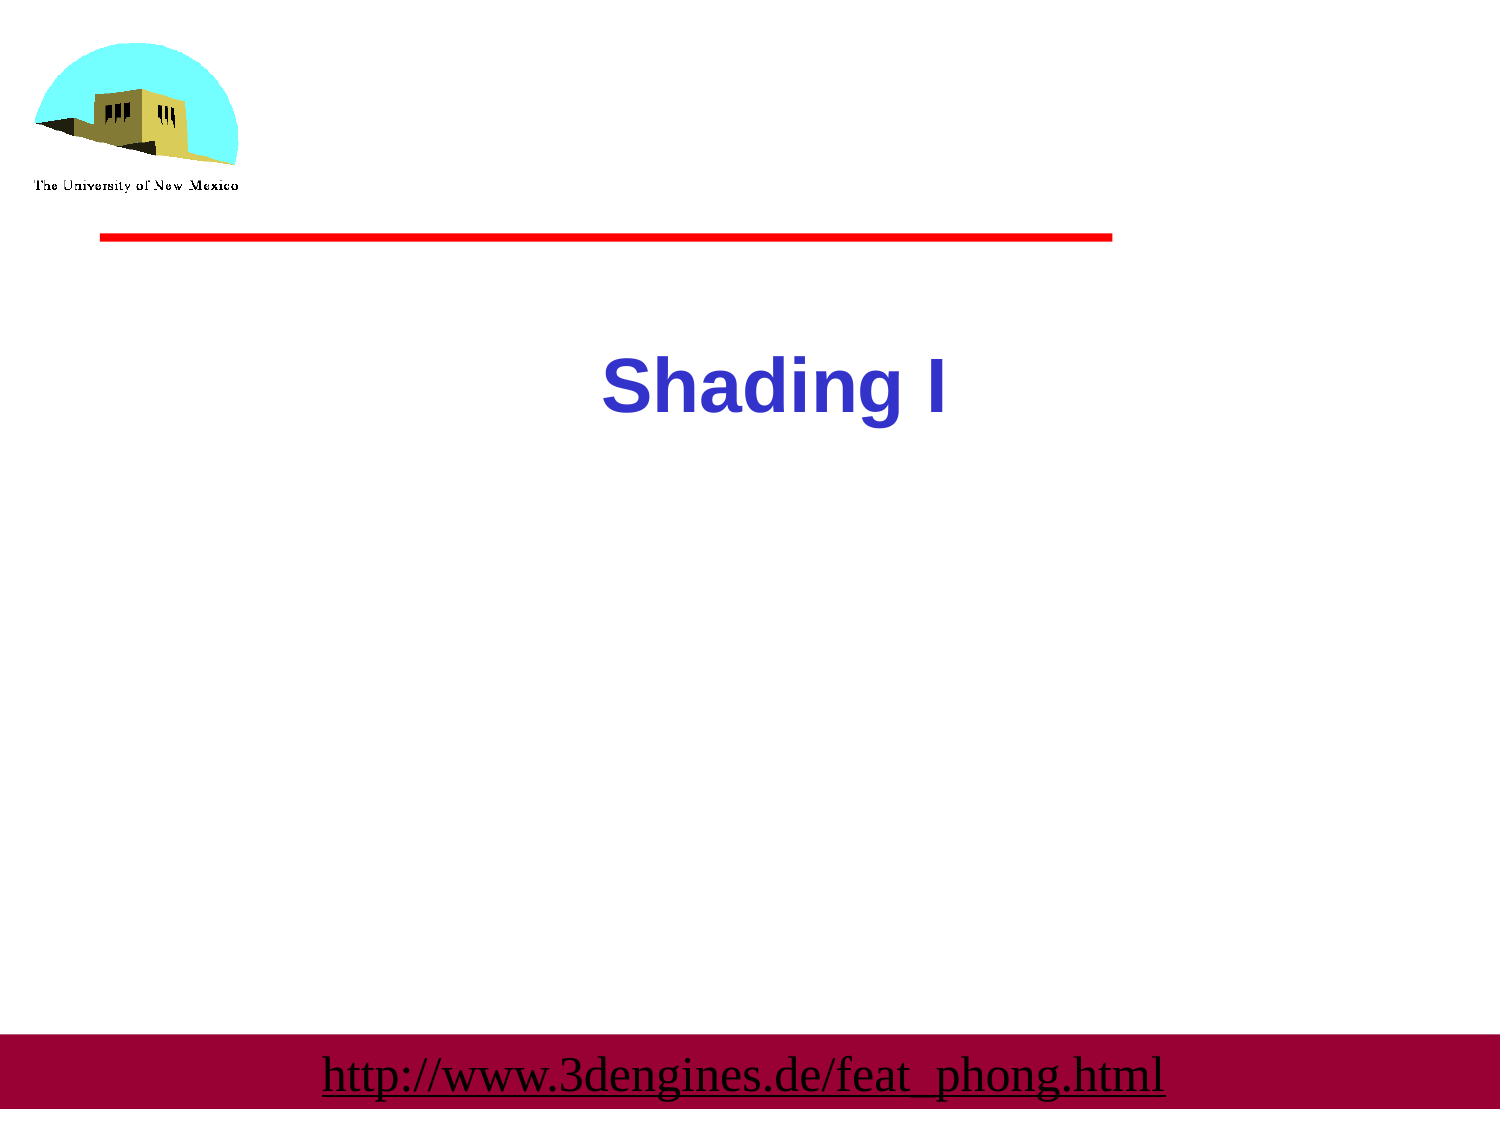

Shading I
http://www.3dengines.de/feat_phong.html
19
Angel: Interactive Computer Graphics 5E © Addison-Wesley 2009